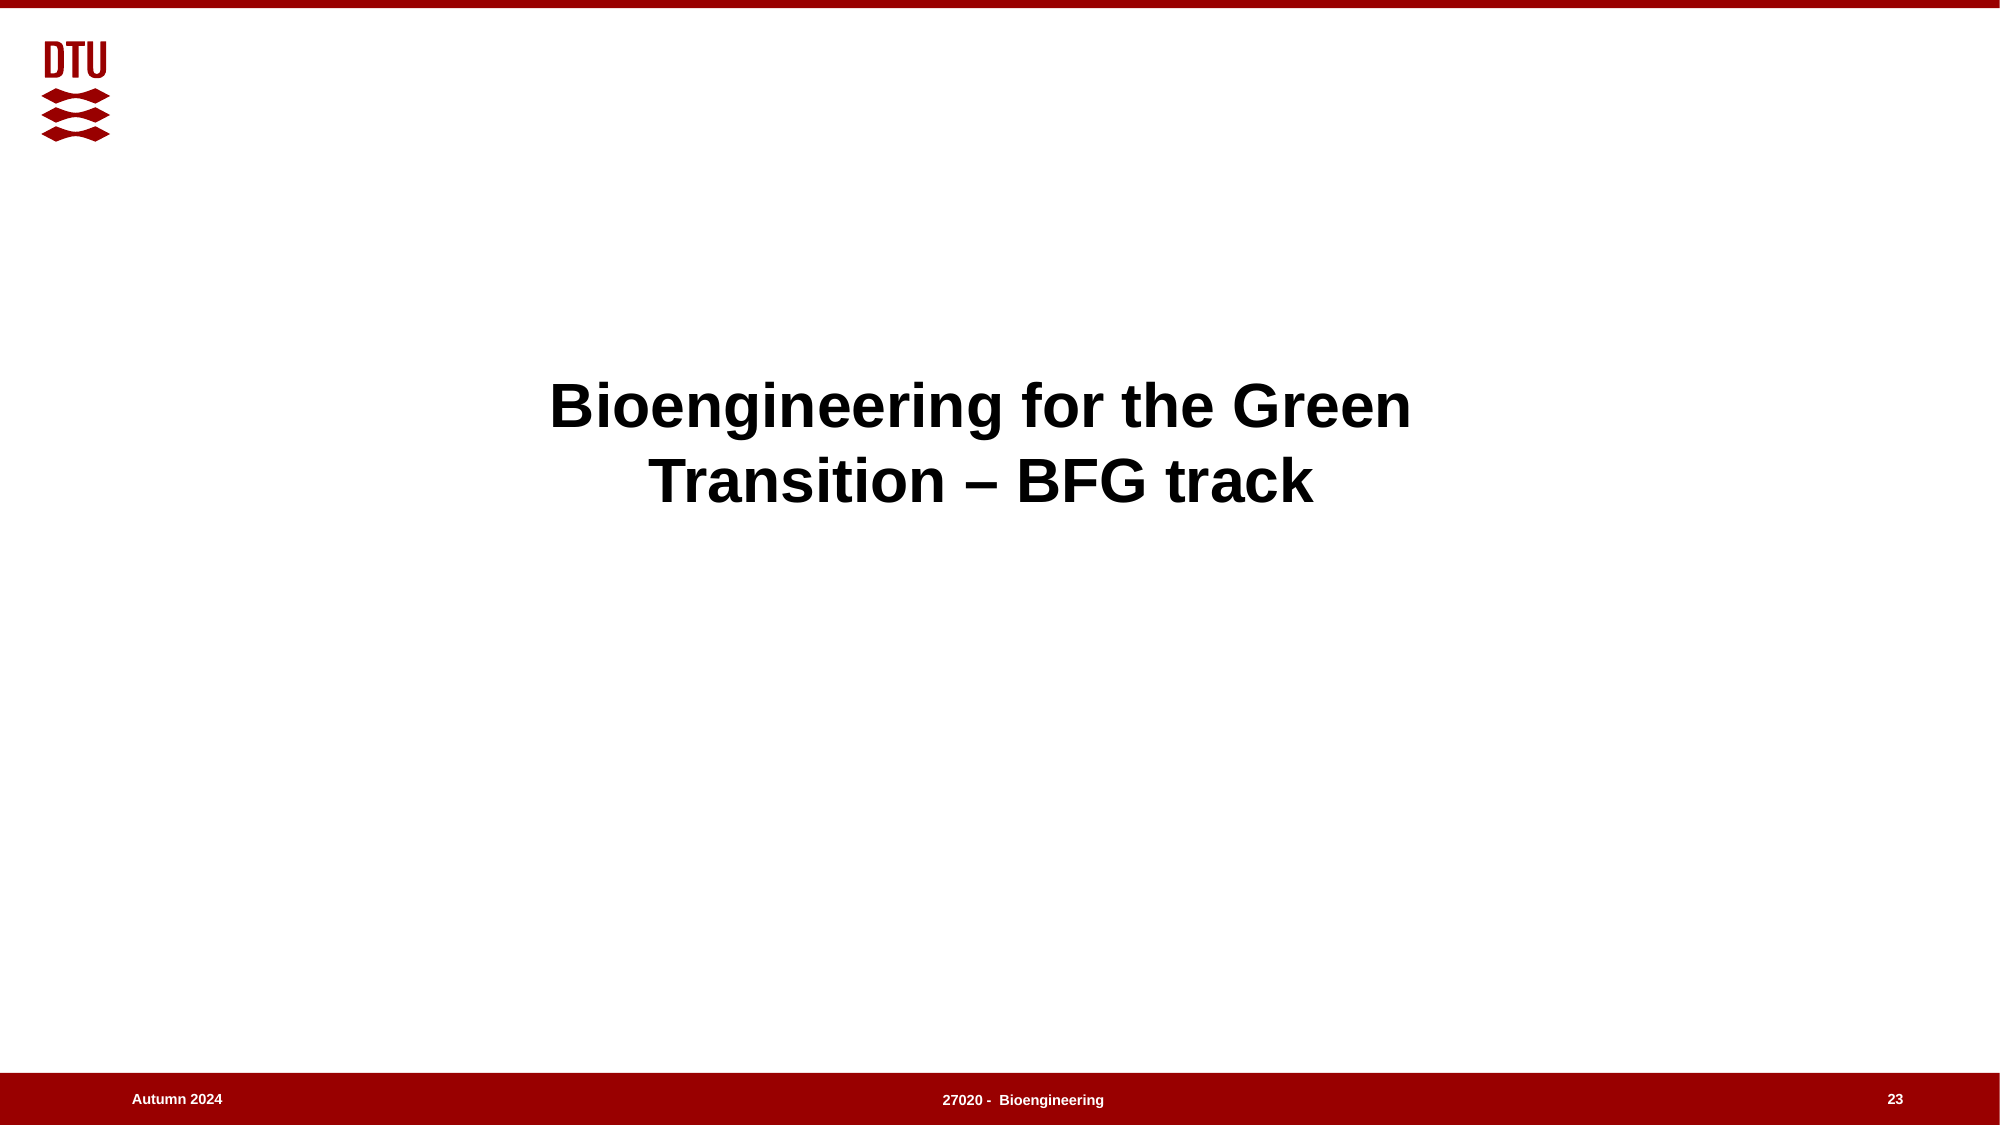

Bioengineering for the Green Transition – BFG track
23